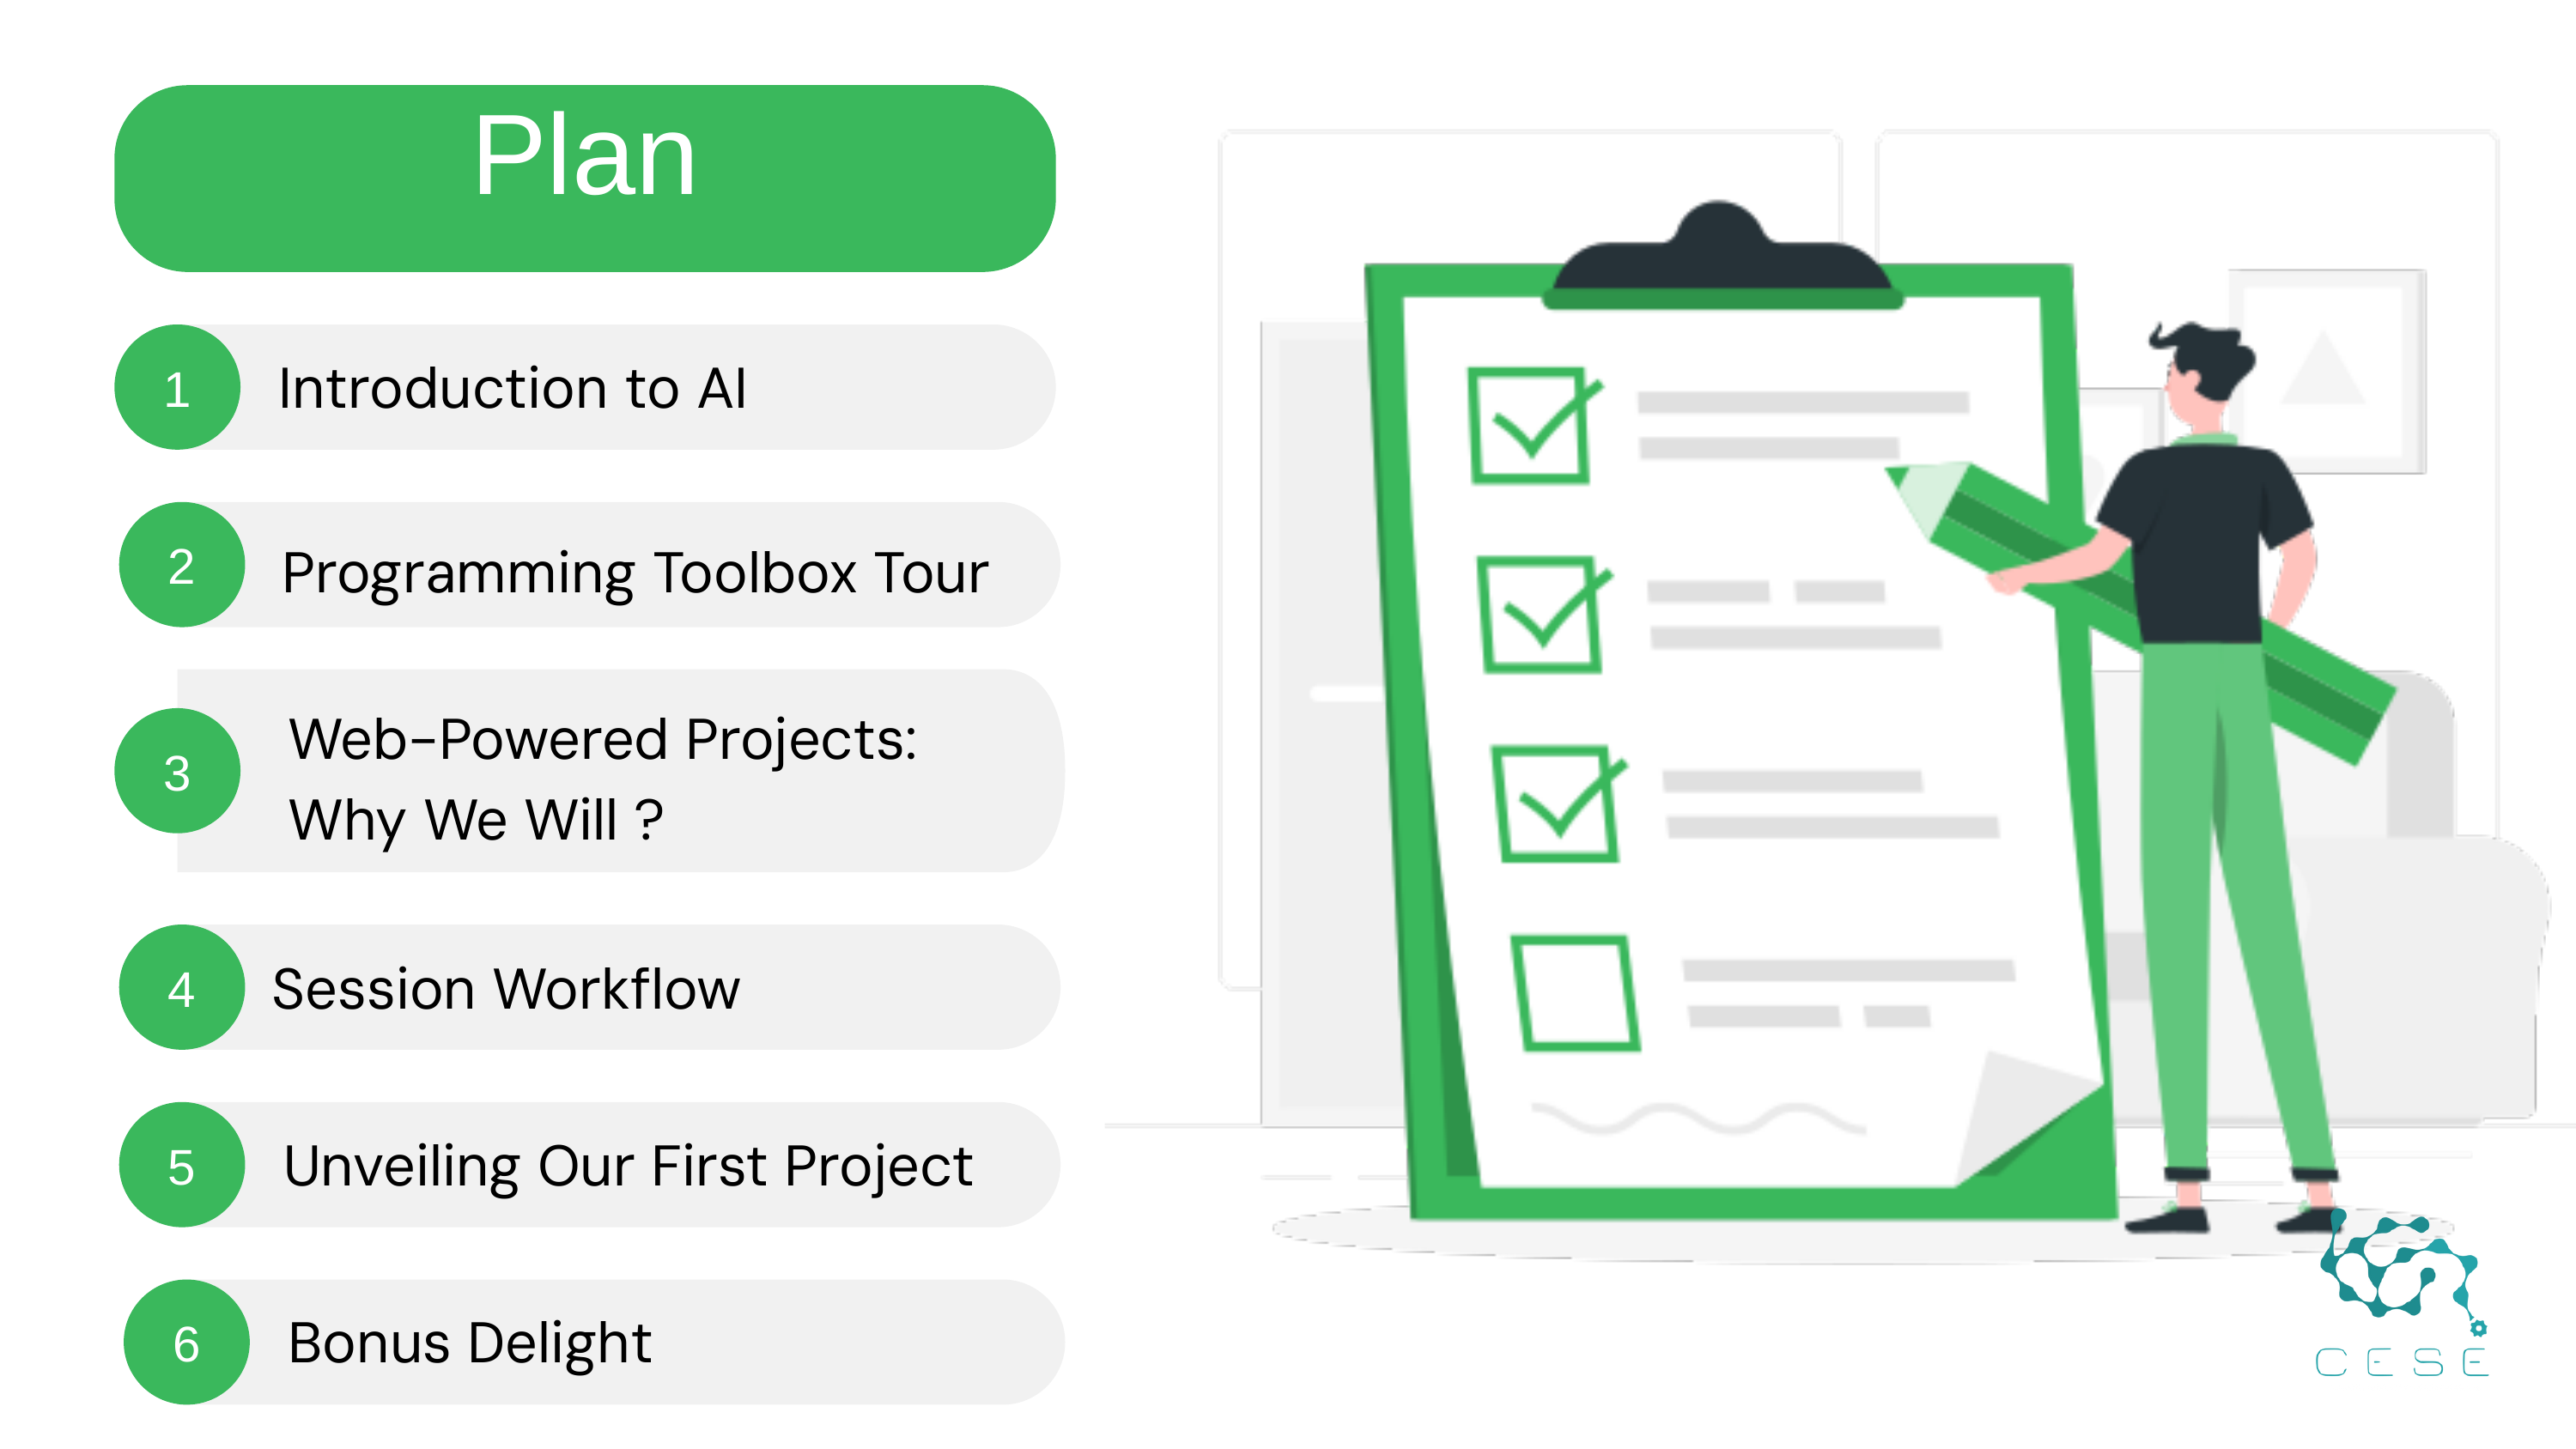

Plan

1

Introduction to AI

2

Programming Toolbox Tour

Web-Powered Projects:
Why We Will ?

3

4

Session Workflow

5

Unveiling Our First Project

6

Bonus Delight